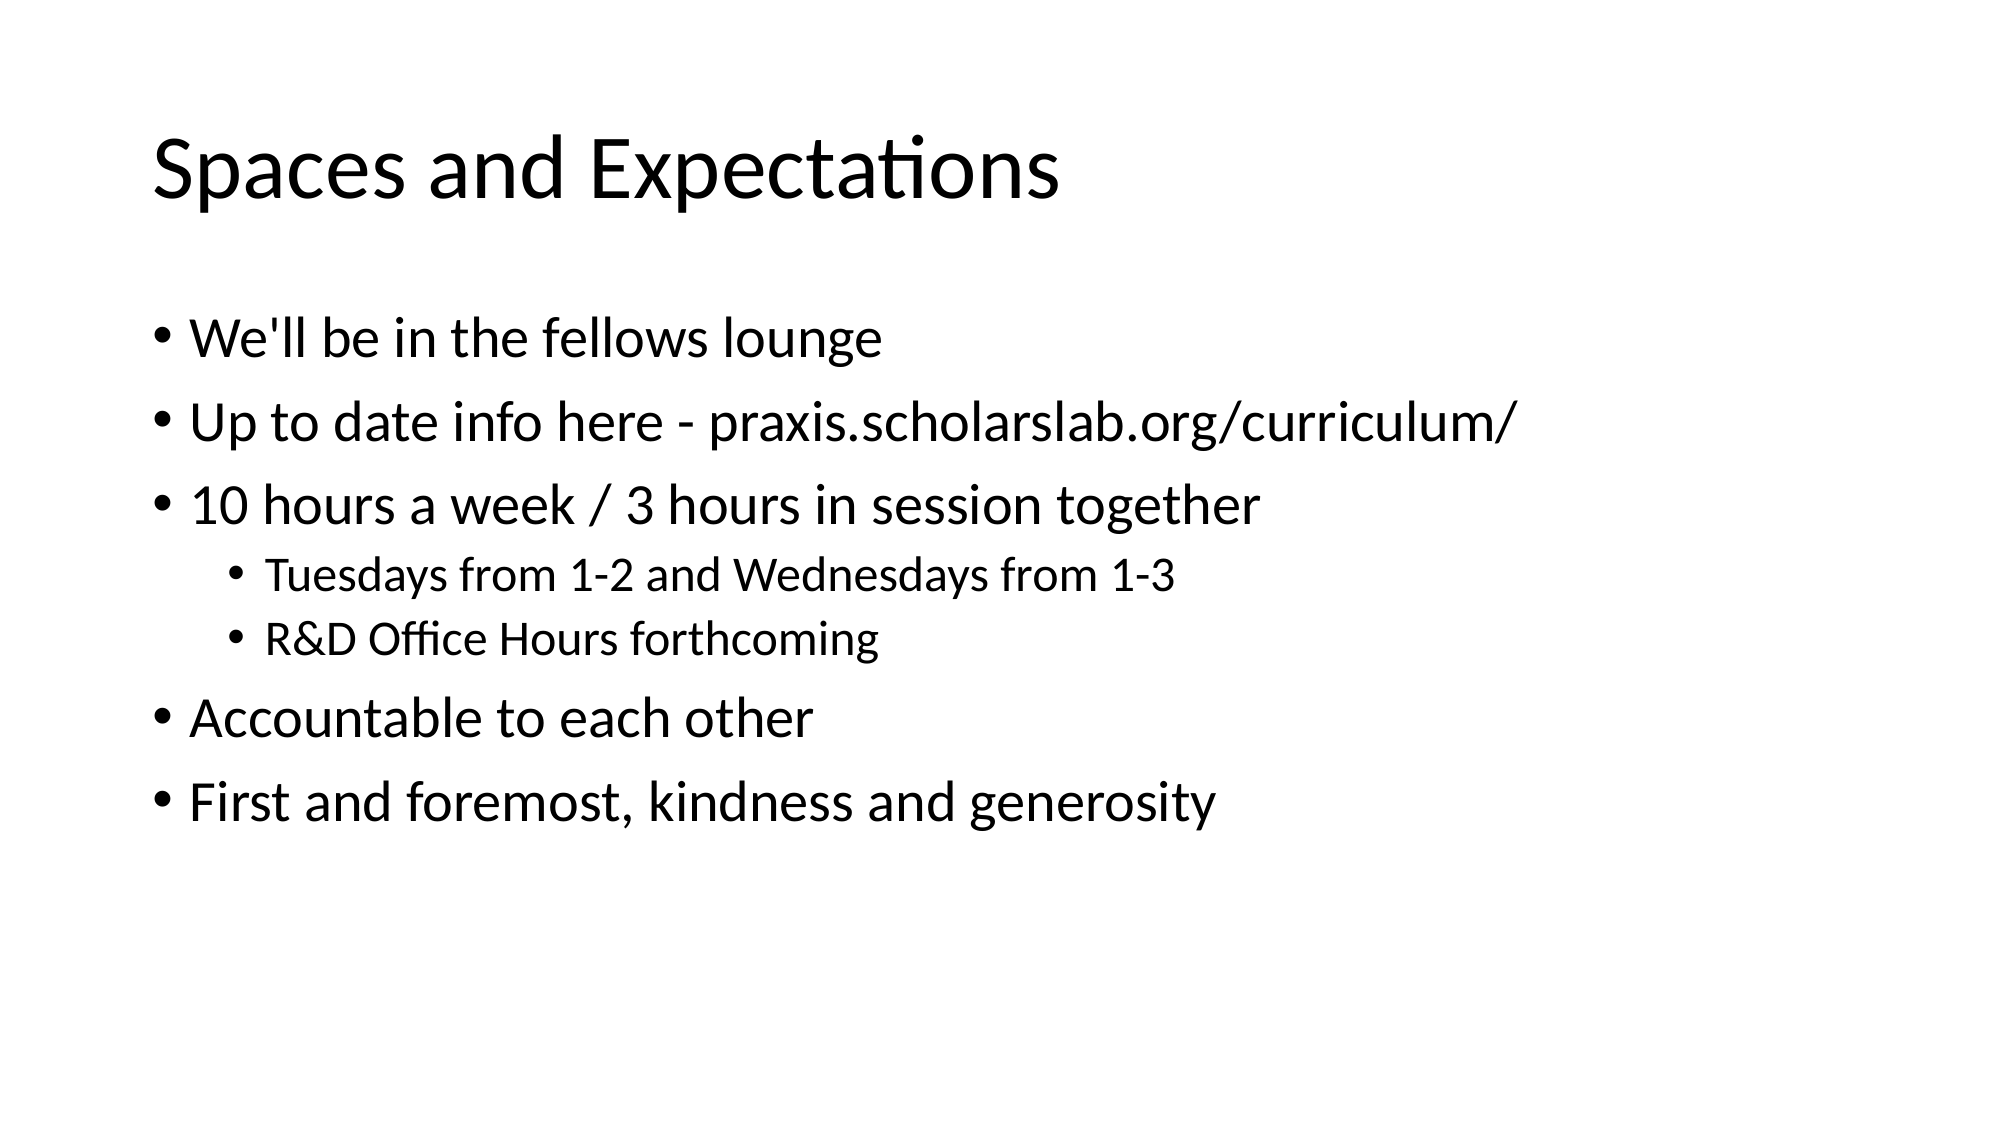

# Spaces and Expectations
We'll be in the fellows lounge
Up to date info here - praxis.scholarslab.org/curriculum/
10 hours a week / 3 hours in session together
Tuesdays from 1-2 and Wednesdays from 1-3
R&D Office Hours forthcoming
Accountable to each other
First and foremost, kindness and generosity